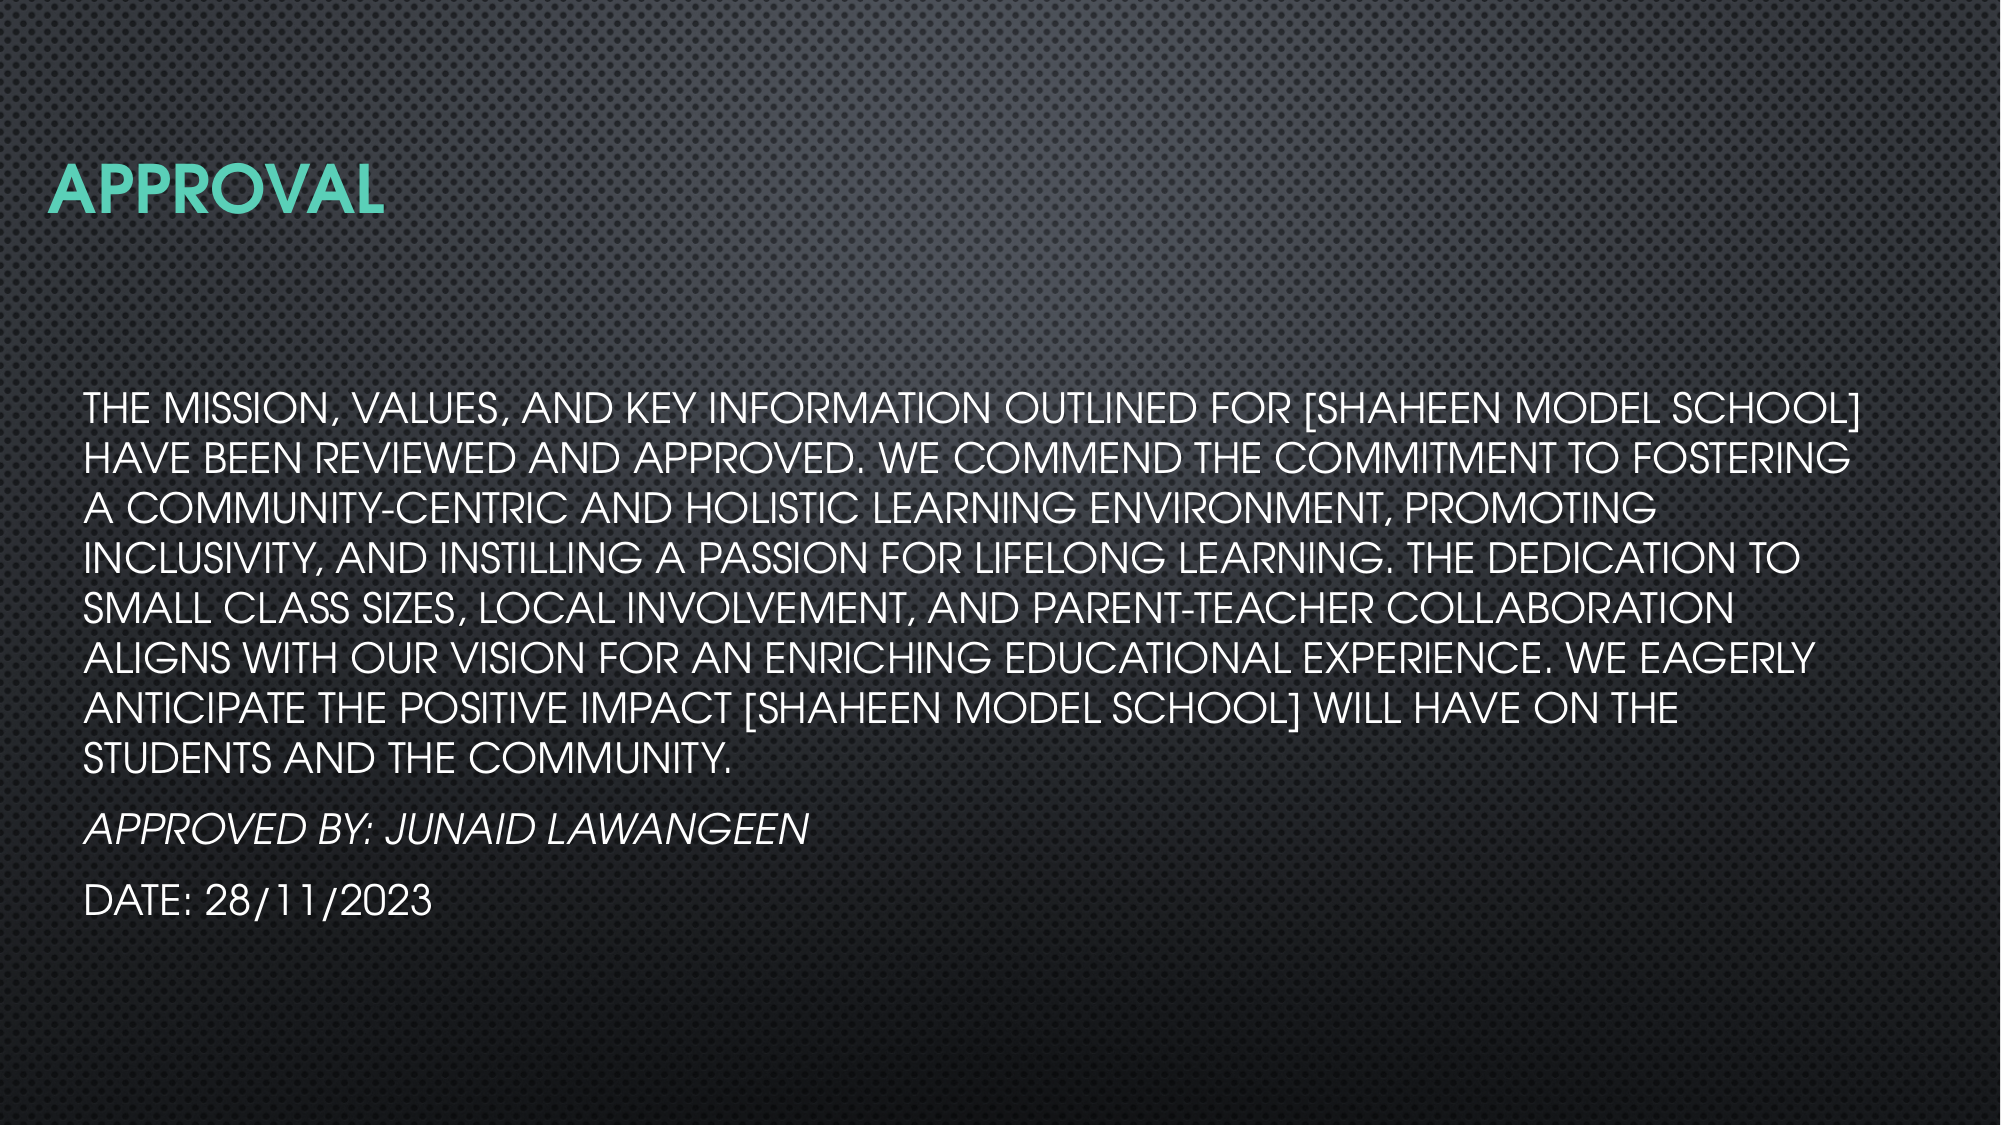

# Approval
The mission, values, and key information outlined for [Shaheen Model School] have been reviewed and approved. We commend the commitment to fostering a community-centric and holistic learning environment, promoting inclusivity, and instilling a passion for lifelong learning. The dedication to small class sizes, local involvement, and parent-teacher collaboration aligns with our vision for an enriching educational experience. We eagerly anticipate the positive impact [Shaheen Model School] will have on the students and the community.
Approved by: Junaid Lawangeen
Date: 28/11/2023